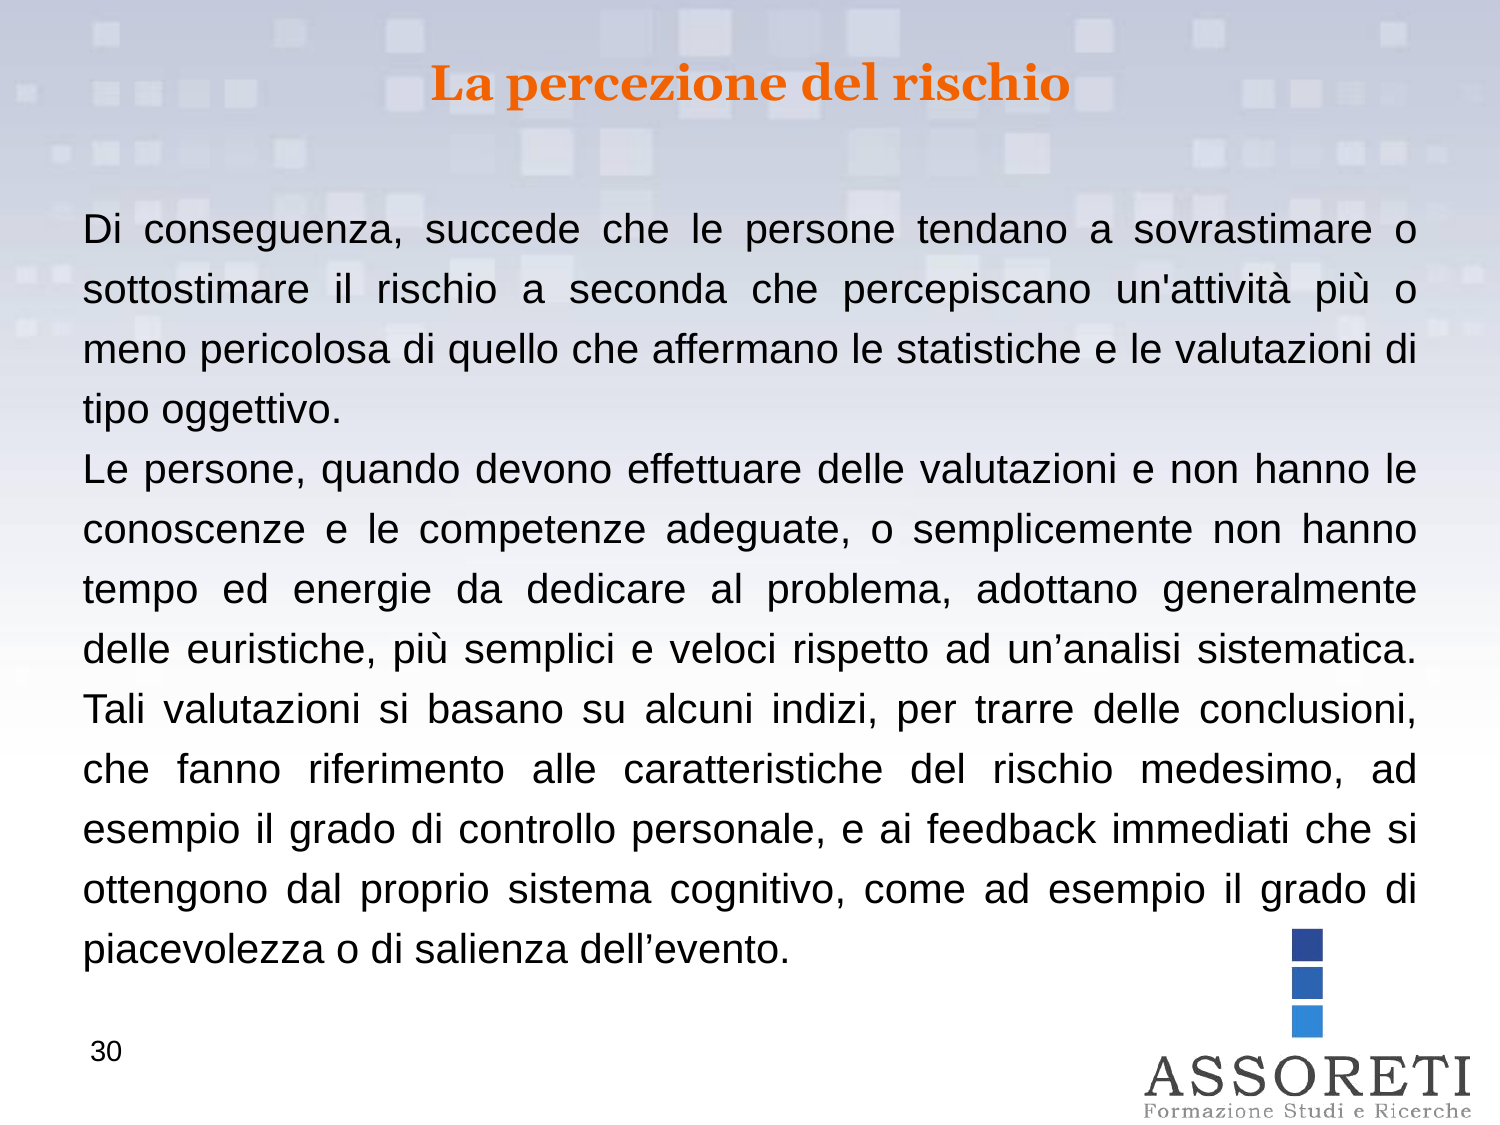

La percezione del rischio
Di conseguenza, succede che le persone tendano a sovrastimare o sottostimare il rischio a seconda che percepiscano un'attività più o meno pericolosa di quello che affermano le statistiche e le valutazioni di tipo oggettivo.
Le persone, quando devono effettuare delle valutazioni e non hanno le conoscenze e le competenze adeguate, o semplicemente non hanno tempo ed energie da dedicare al problema, adottano generalmente delle euristiche, più semplici e veloci rispetto ad un’analisi sistematica. Tali valutazioni si basano su alcuni indizi, per trarre delle conclusioni, che fanno riferimento alle caratteristiche del rischio medesimo, ad esempio il grado di controllo personale, e ai feedback immediati che si ottengono dal proprio sistema cognitivo, come ad esempio il grado di piacevolezza o di salienza dell’evento.
30